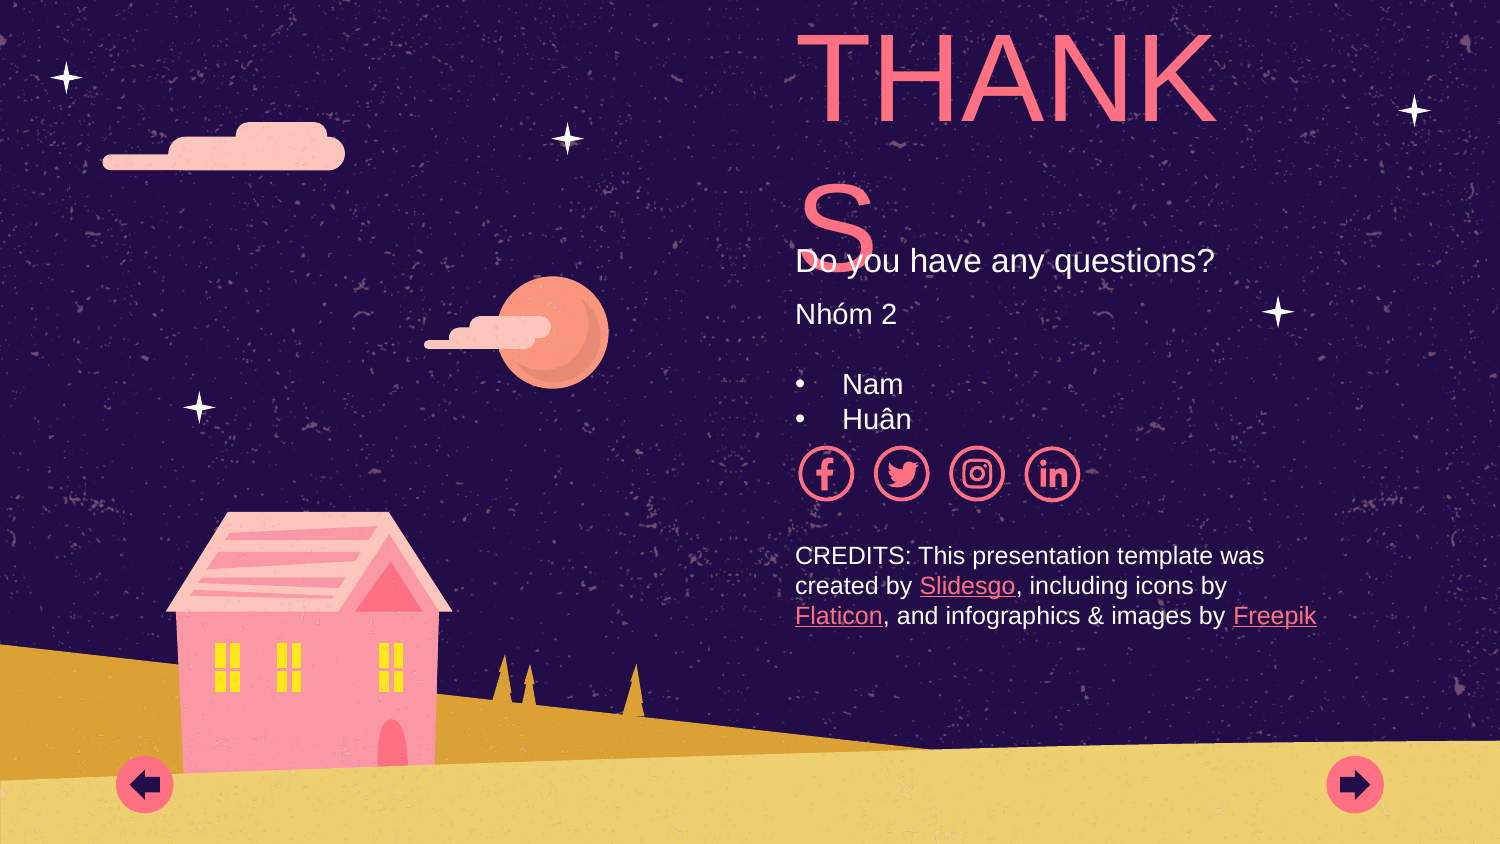

# THANKS
Do you have any questions?
Nhóm 2

Nam
Huân